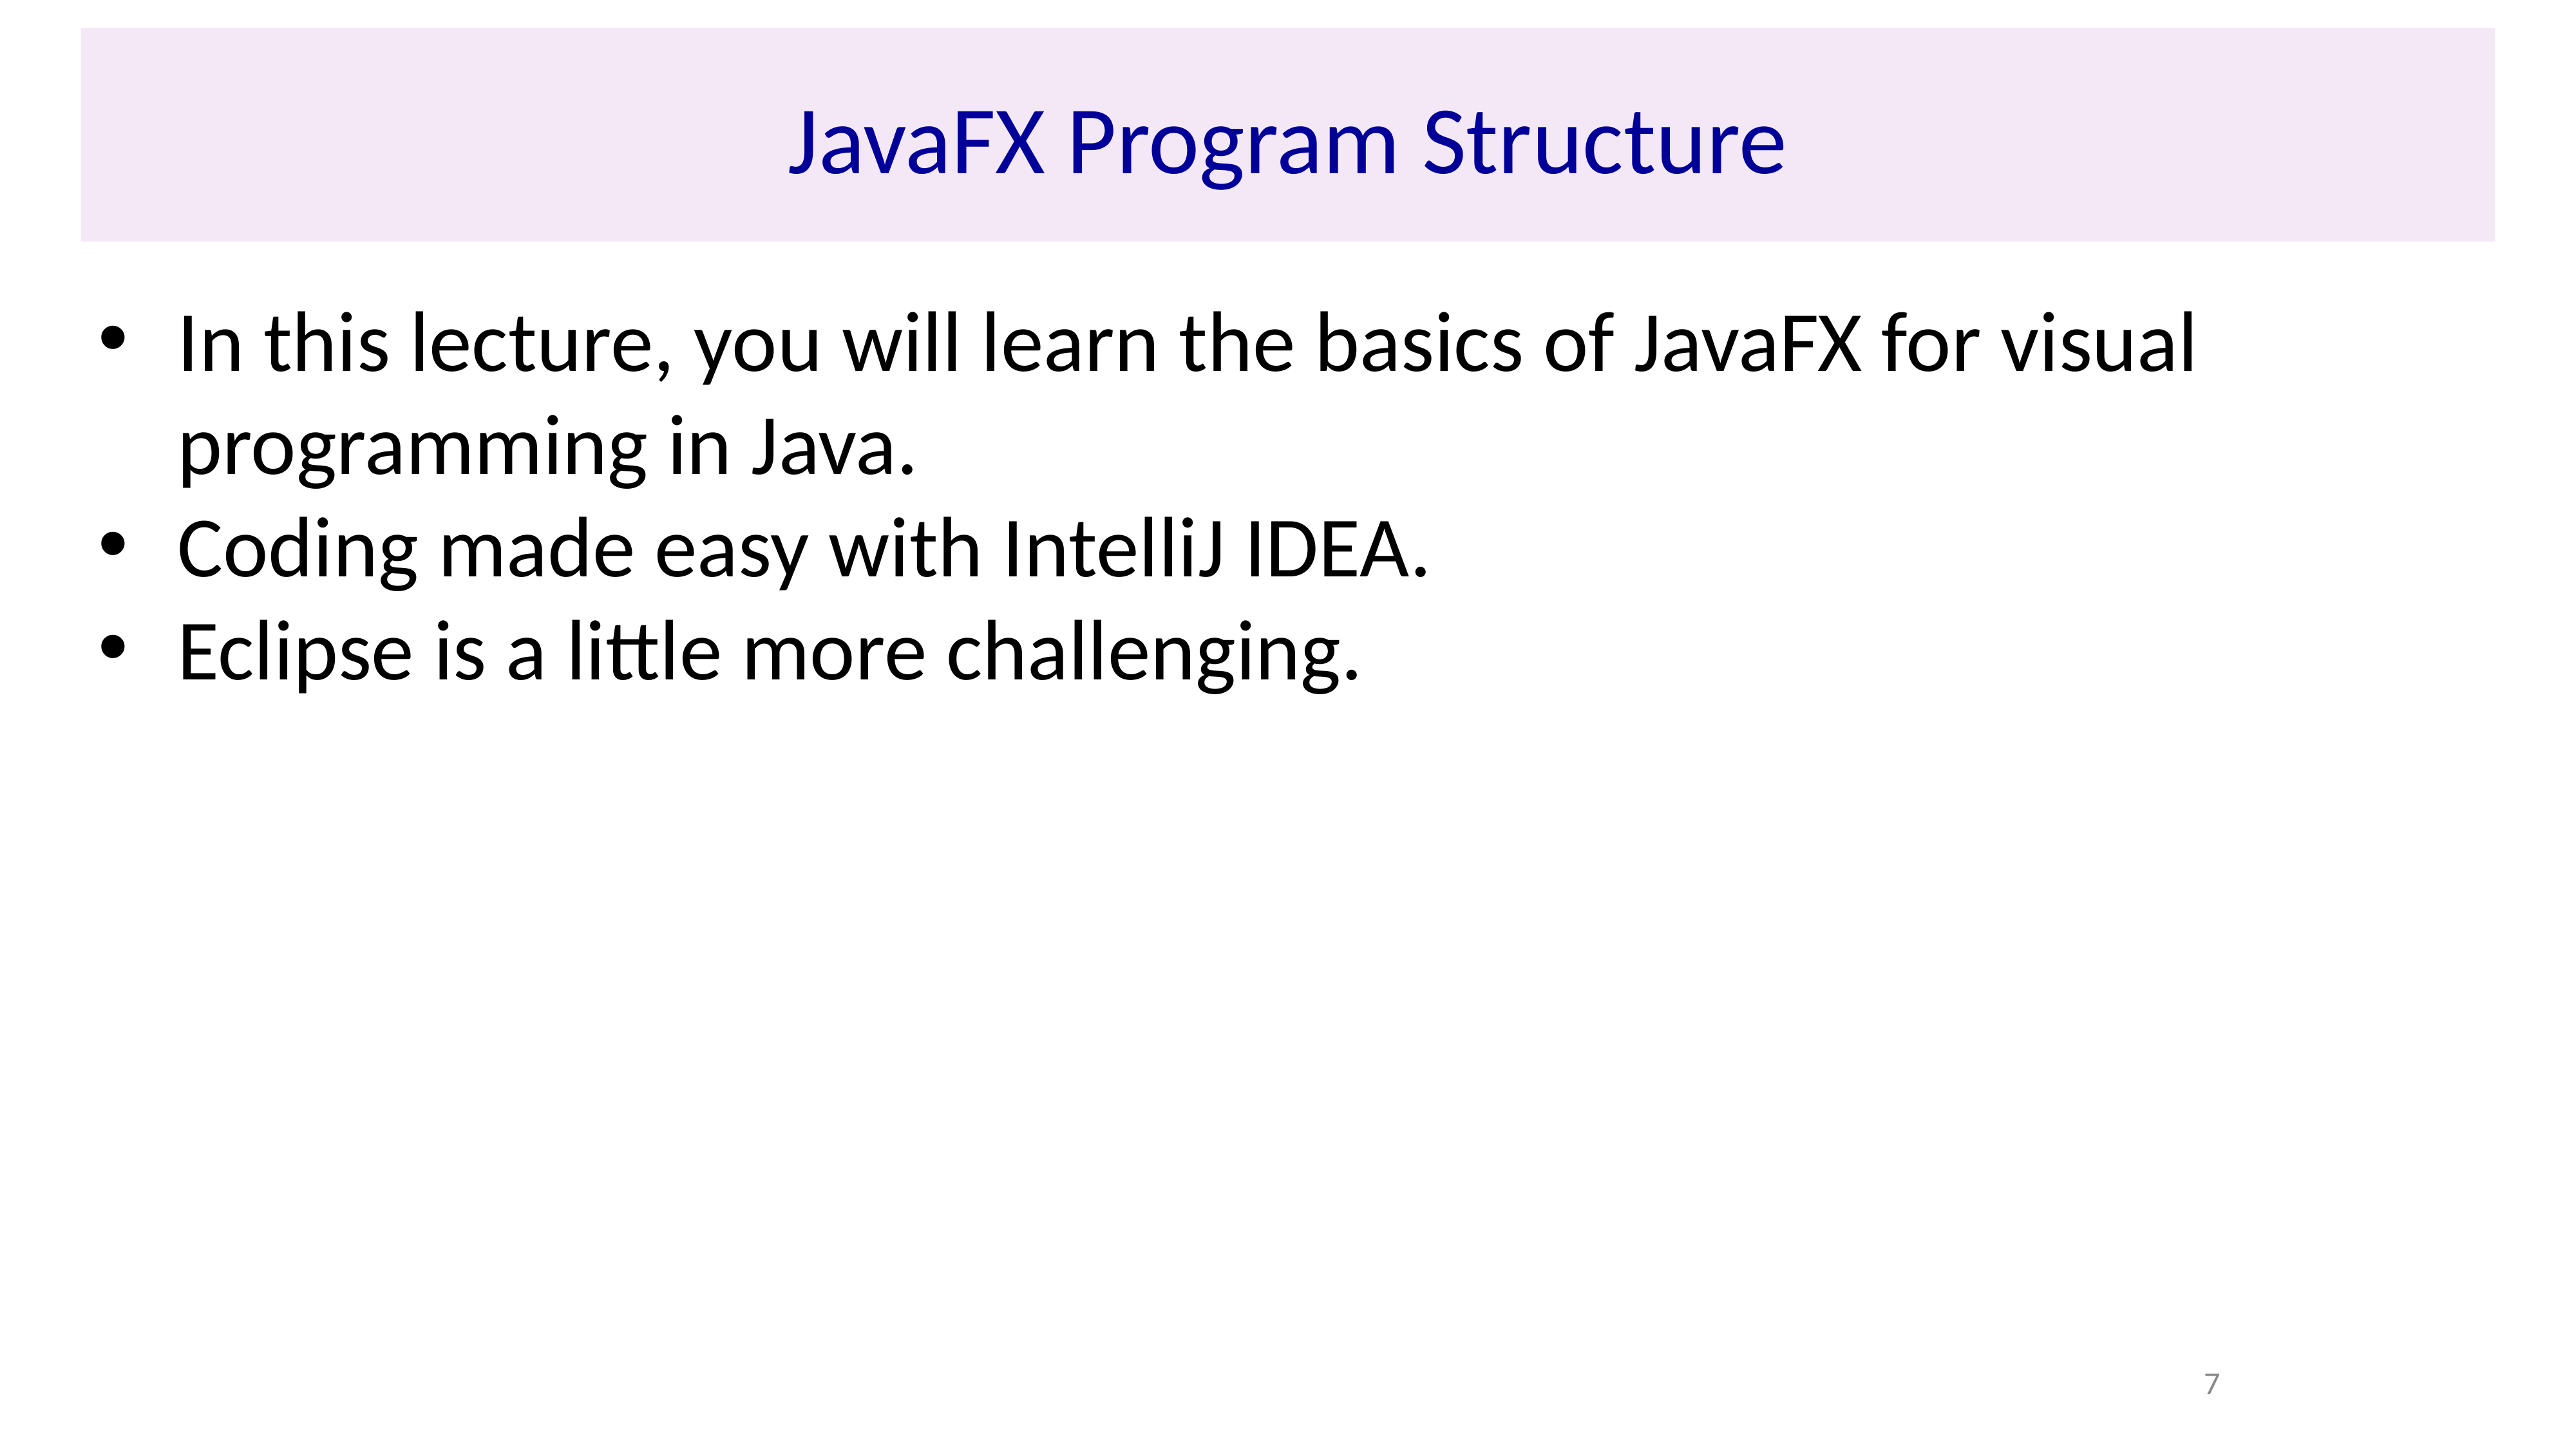

# JavaFX Program Structure
In this lecture, you will learn the basics of JavaFX for visual programming in Java.
Coding made easy with IntelliJ IDEA.
Eclipse is a little more challenging.
7